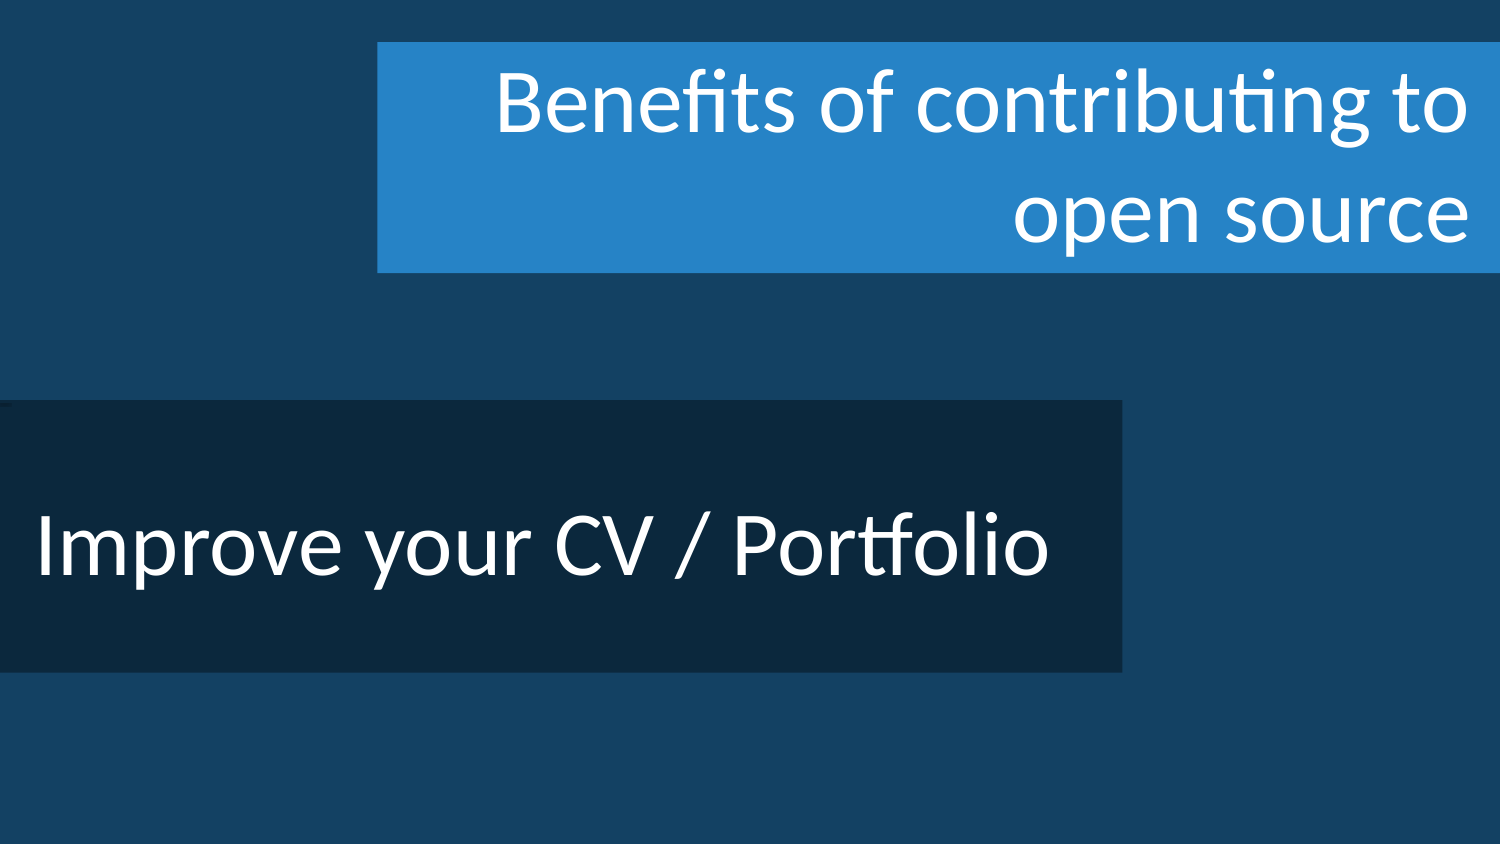

Benefits of contributing to open source

Improve your CV / Portfolio